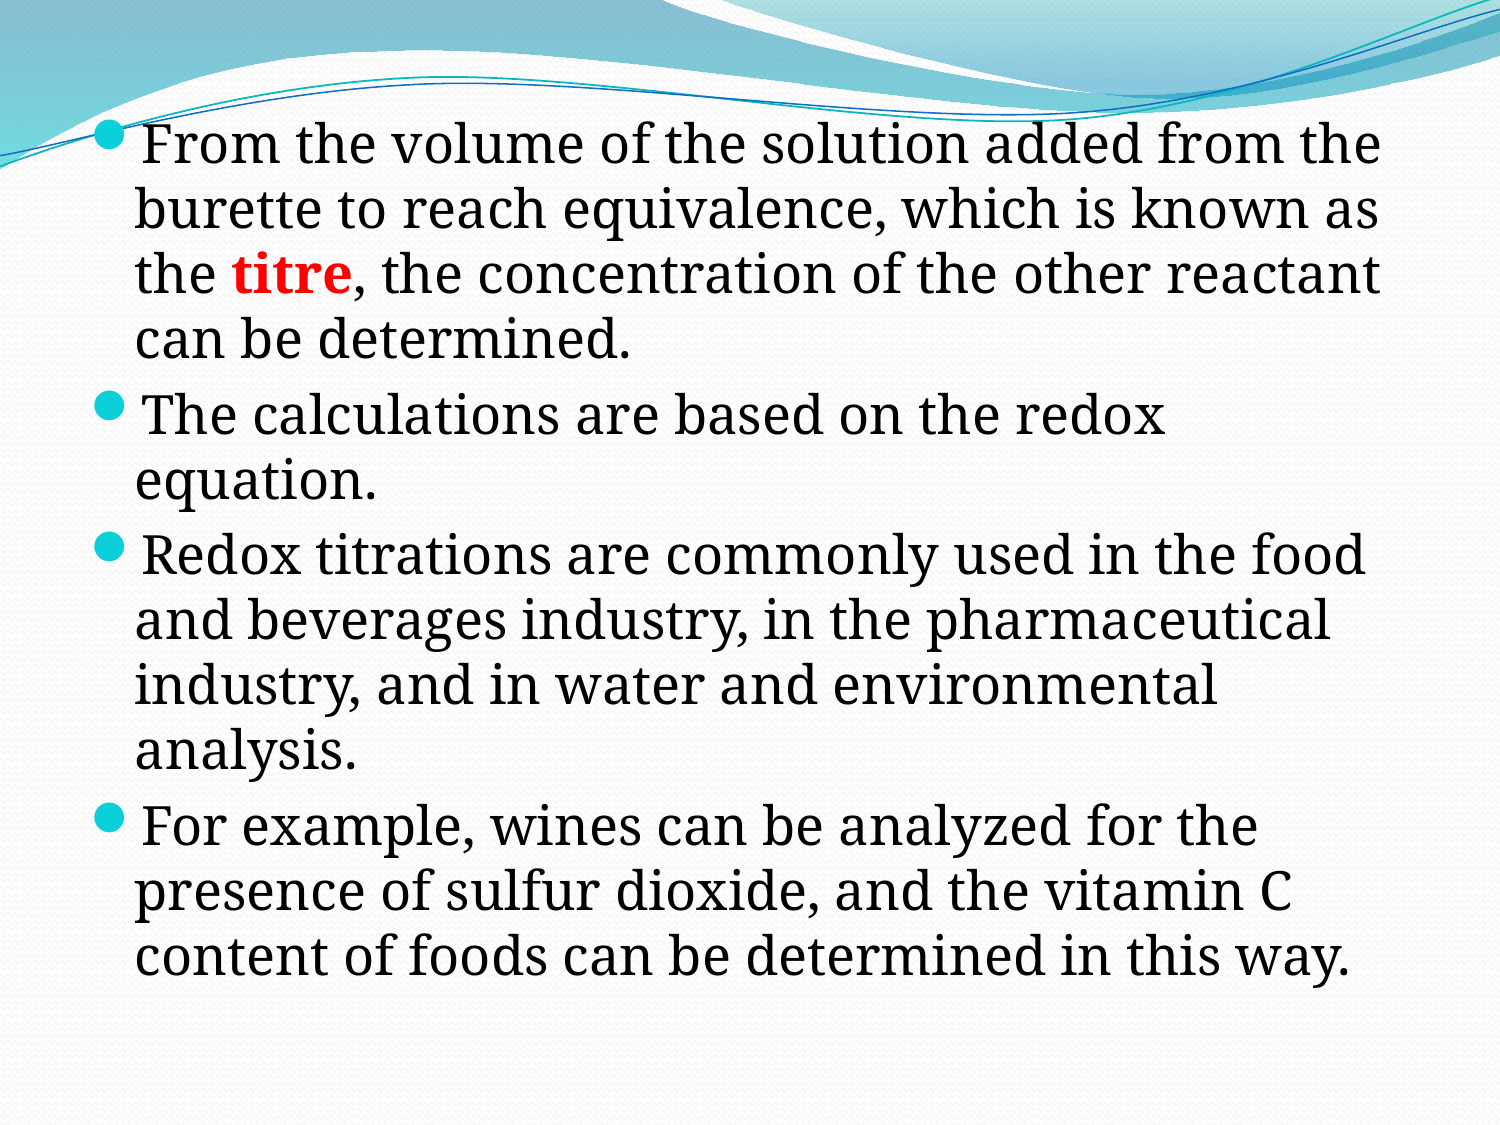

From the volume of the solution added from the burette to reach equivalence, which is known as the titre, the concentration of the other reactant can be determined.
The calculations are based on the redox equation.
Redox titrations are commonly used in the food and beverages industry, in the pharmaceutical industry, and in water and environmental analysis.
For example, wines can be analyzed for the presence of sulfur dioxide, and the vitamin C content of foods can be determined in this way.